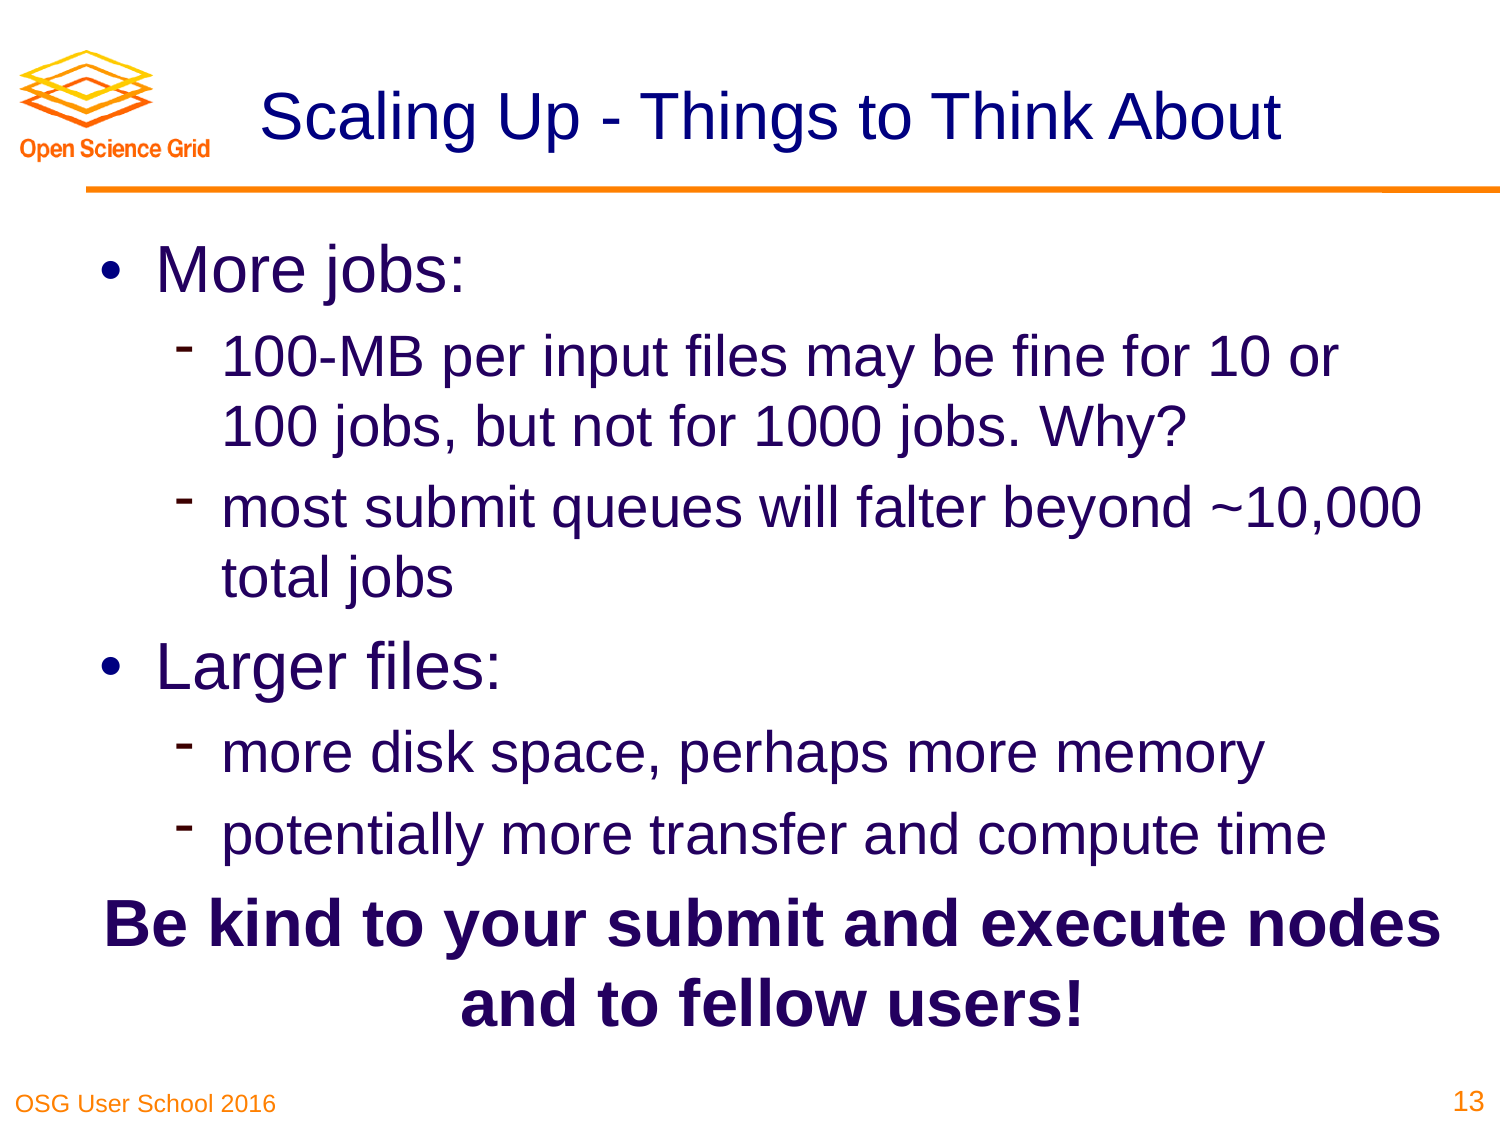

# Scaling Up - Things to Think About
More jobs:
100-MB per input files may be fine for 10 or 100 jobs, but not for 1000 jobs. Why?
most submit queues will falter beyond ~10,000 total jobs
Larger files:
more disk space, perhaps more memory
potentially more transfer and compute time
Be kind to your submit and execute nodes and to fellow users!
13